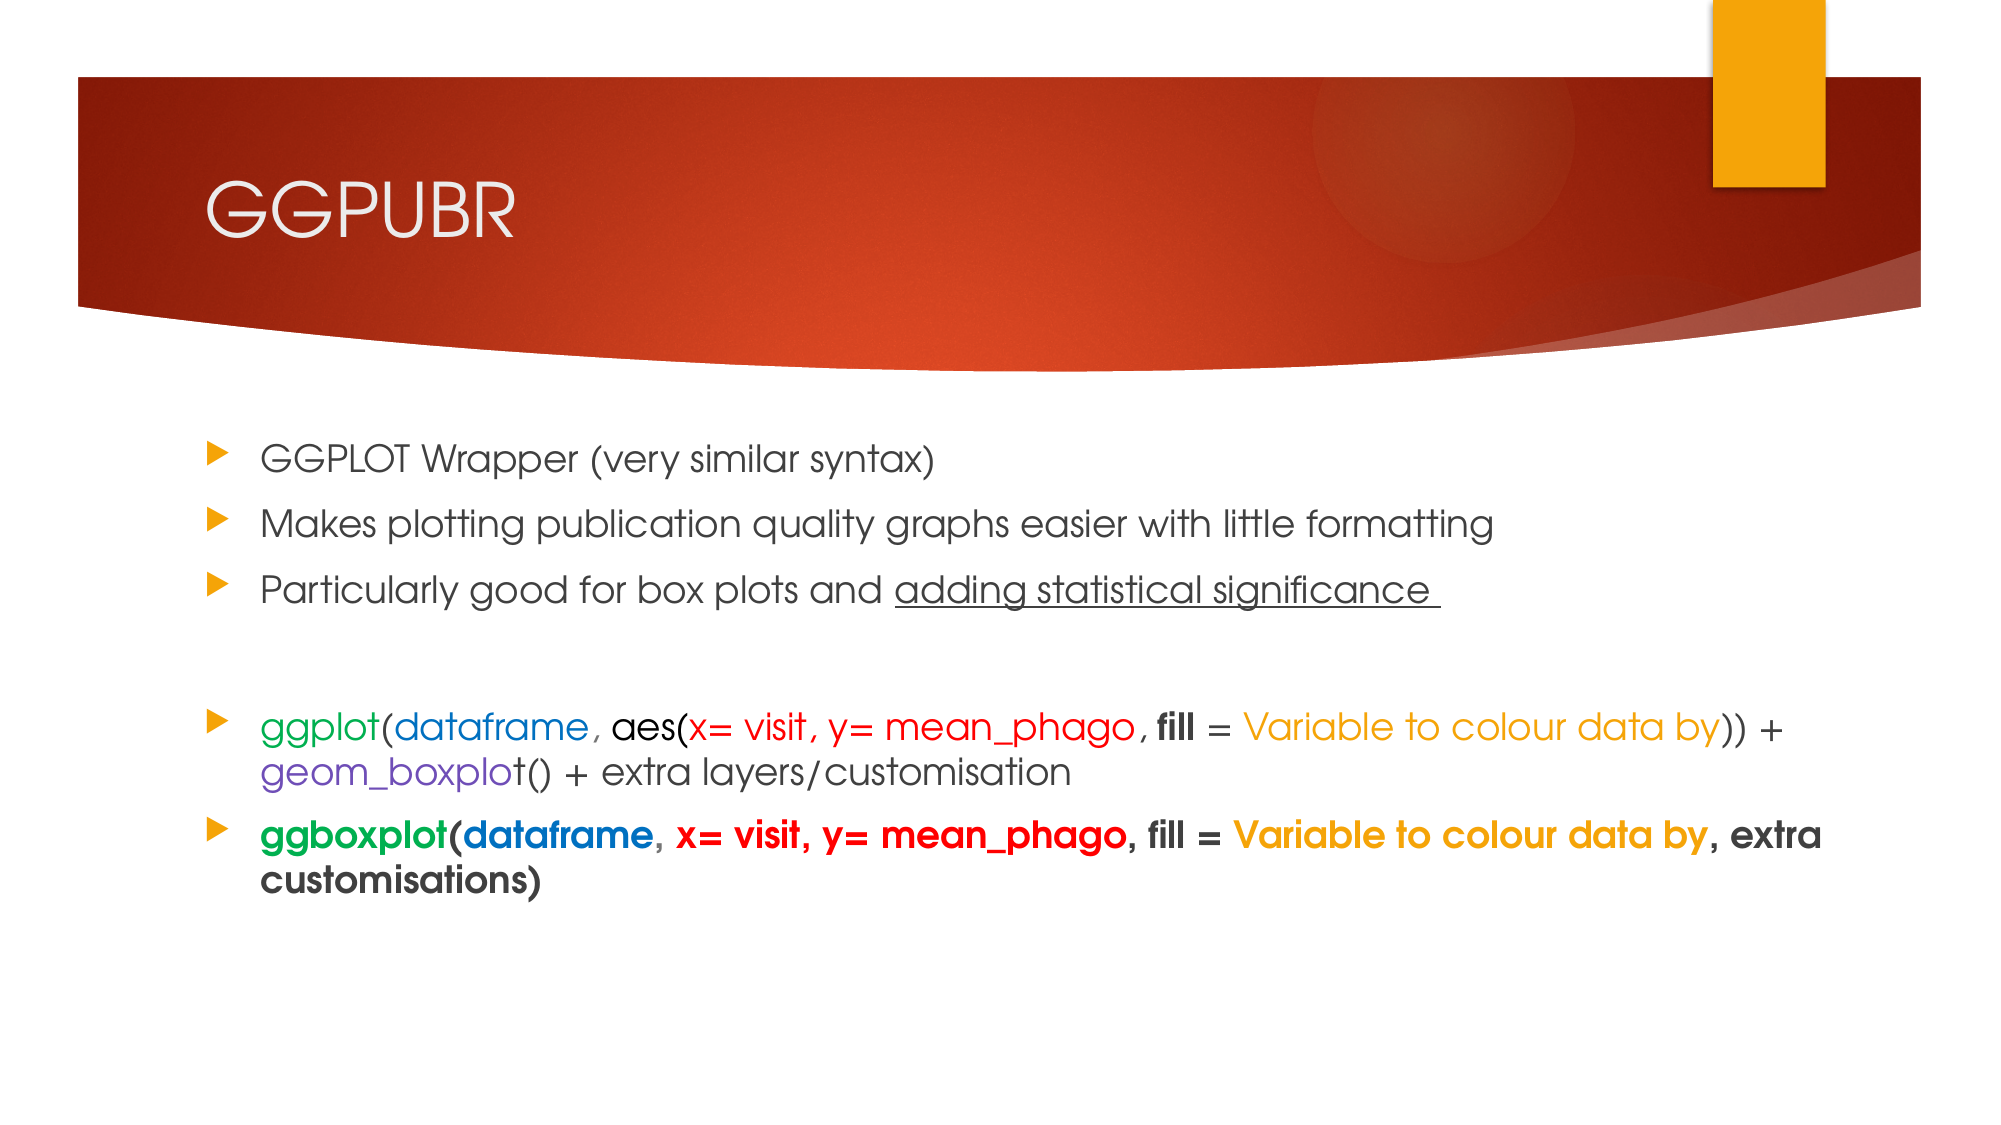

# GGPUBR
GGPLOT Wrapper (very similar syntax)
Makes plotting publication quality graphs easier with little formatting
Particularly good for box plots and adding statistical significance
ggplot(dataframe, aes(x= visit, y= mean_phago, fill = Variable to colour data by)) + geom_boxplot() + extra layers/customisation
ggboxplot(dataframe, x= visit, y= mean_phago, fill = Variable to colour data by, extra customisations)